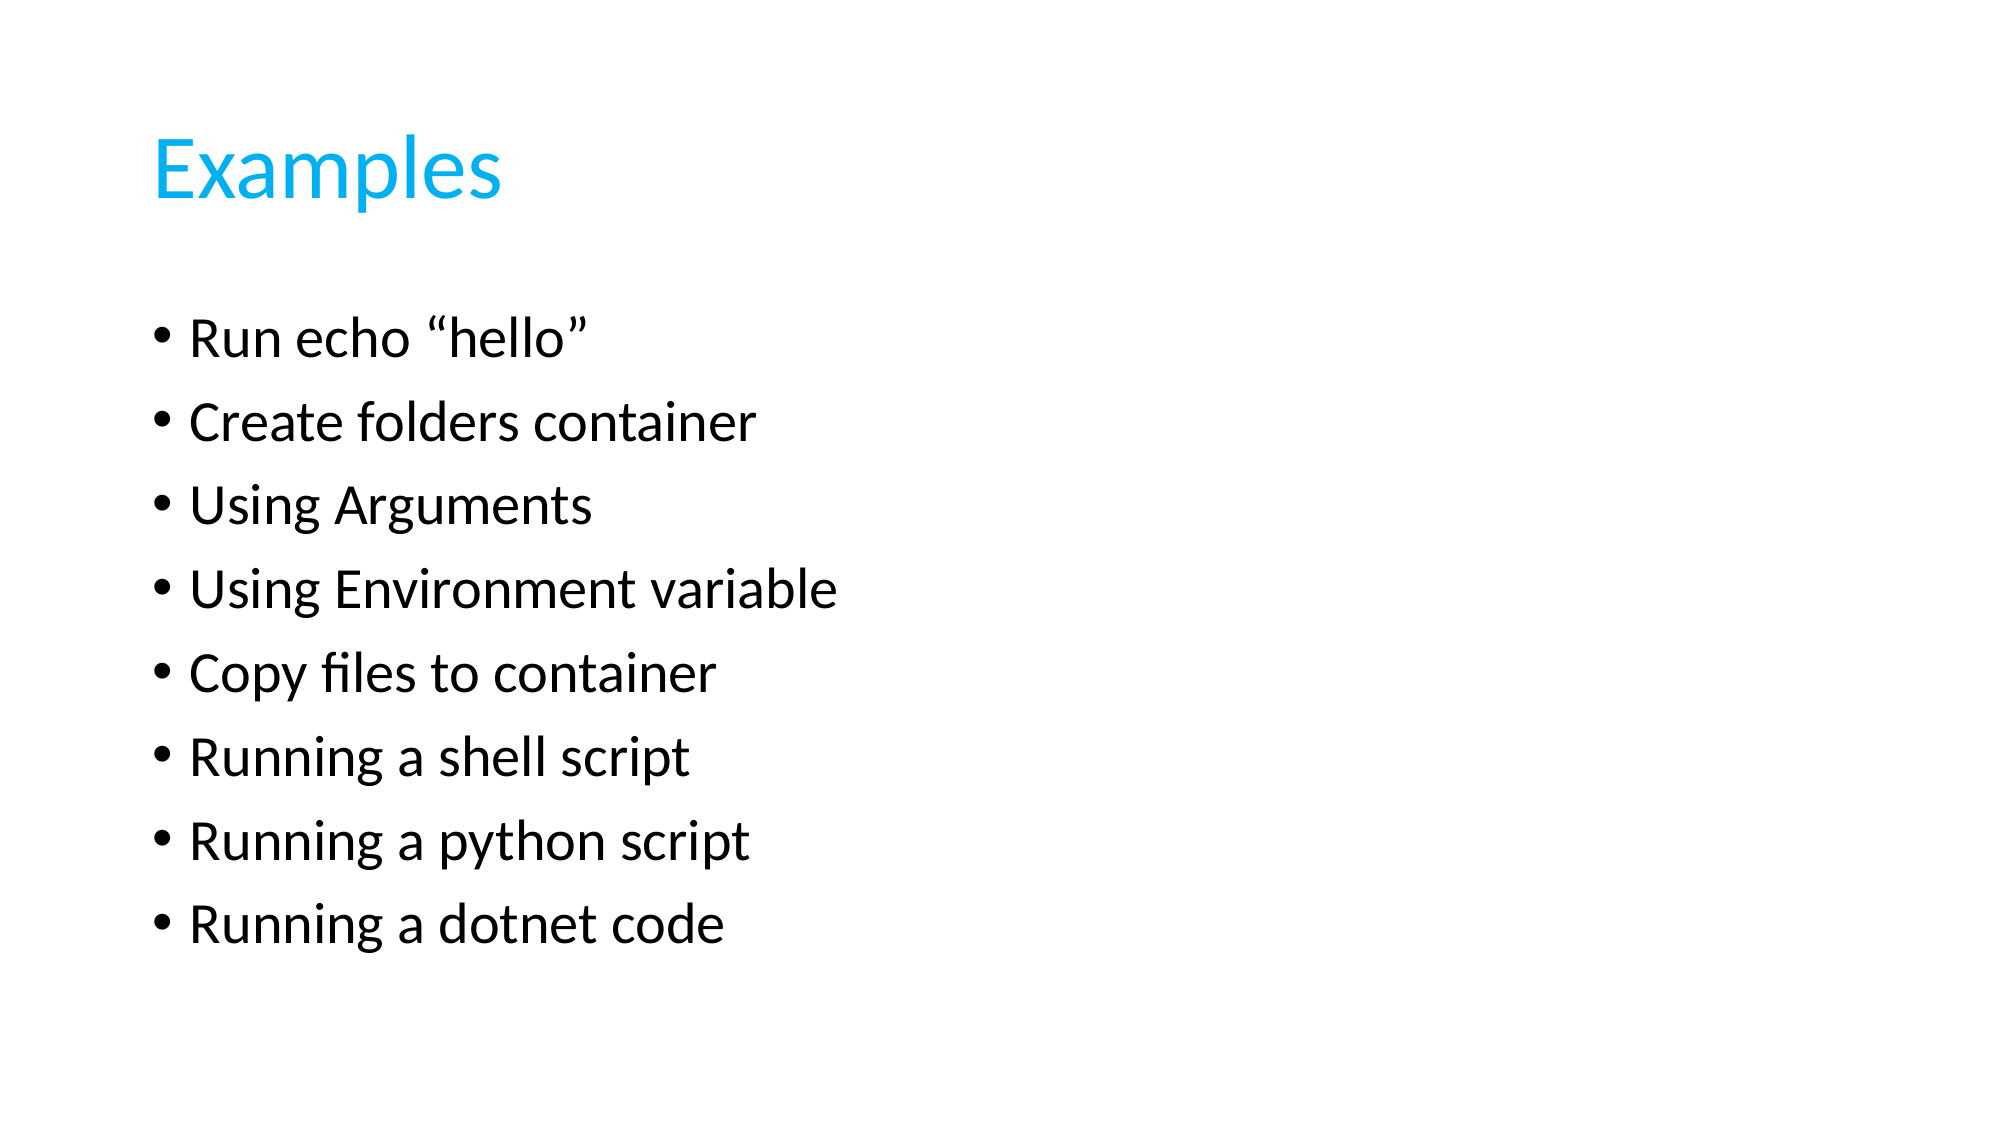

# Examples
Run echo “hello”
Create folders container
Using Arguments
Using Environment variable
Copy files to container
Running a shell script
Running a python script
Running a dotnet code